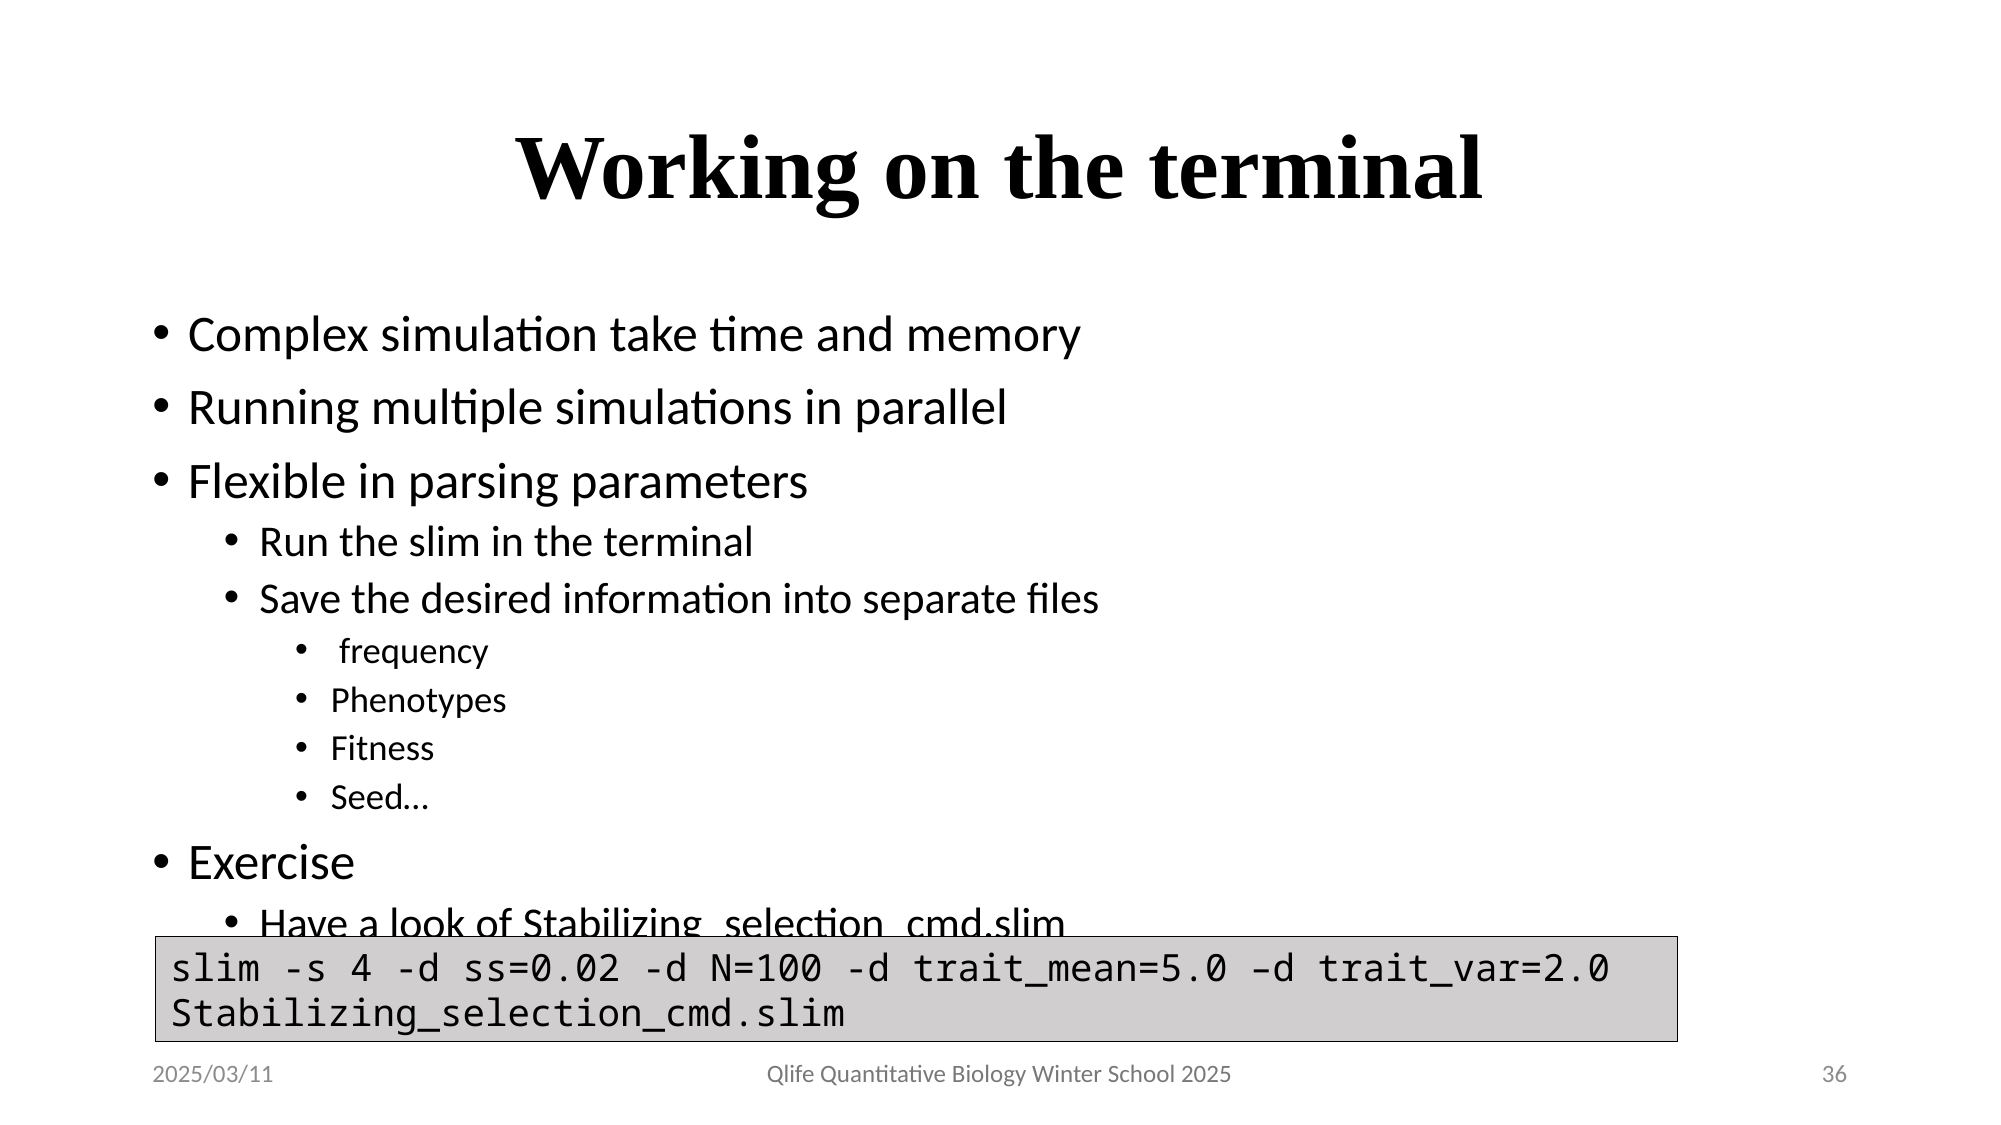

# Working on the terminal
Complex simulation take time and memory
Running multiple simulations in parallel
Flexible in parsing parameters
Run the slim in the terminal
Save the desired information into separate files
 frequency
Phenotypes
Fitness
Seed…
Exercise
Have a look of Stabilizing_selection_cmd.slim
Run the simulation in the terminal

slim -s 4 -d ss=0.02 -d N=100 -d trait_mean=5.0 –d trait_var=2.0 Stabilizing_selection_cmd.slim
2025/03/11
Qlife Quantitative Biology Winter School 2025
36